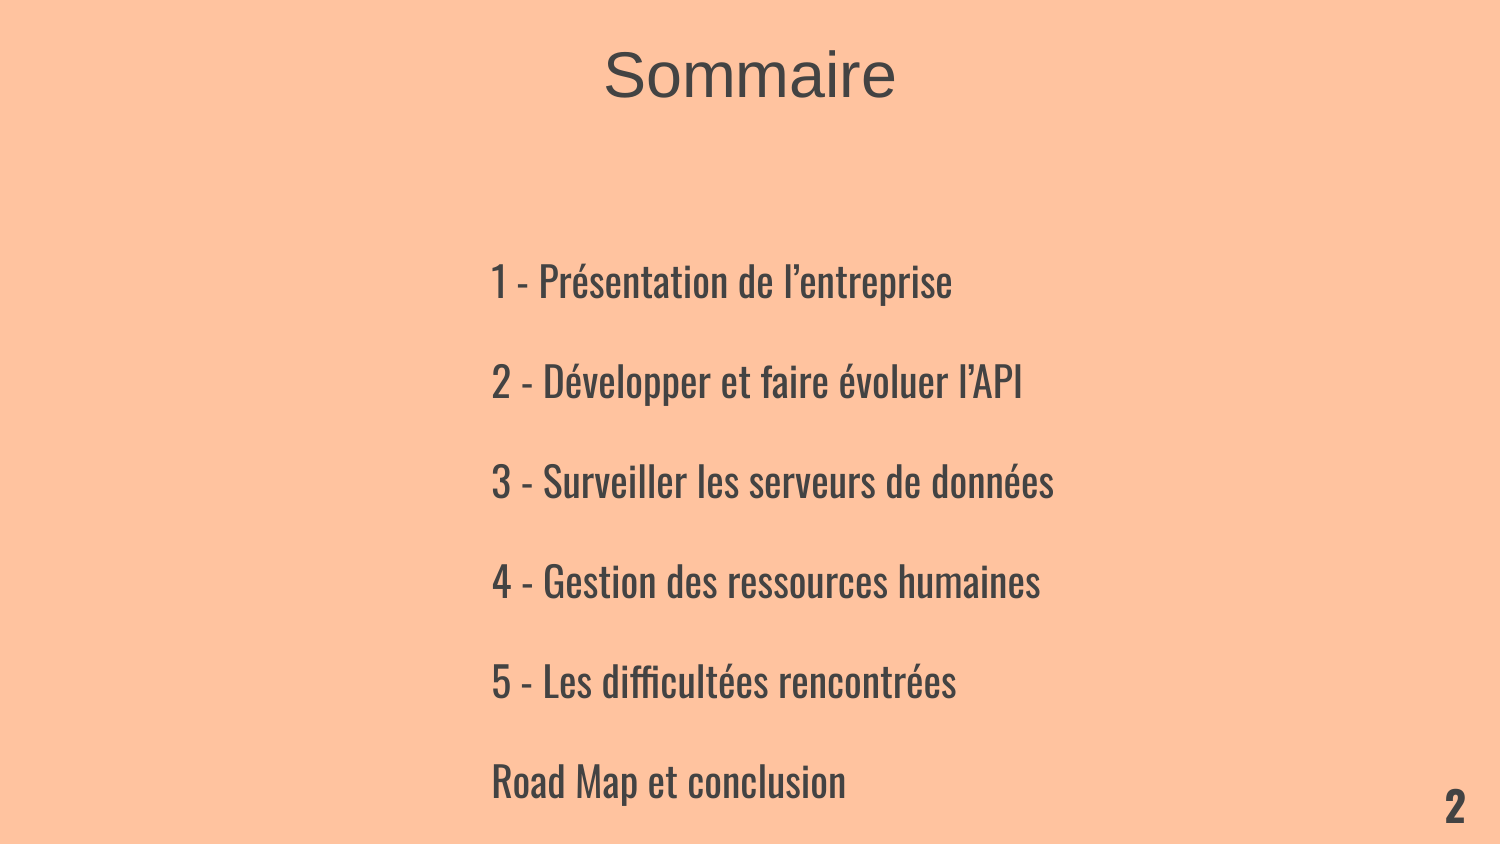

Sommaire
1 - Présentation de l’entreprise
2 - Développer et faire évoluer l’API
3 - Surveiller les serveurs de données
4 - Gestion des ressources humaines
5 - Les difficultées rencontrées
Road Map et conclusion
2